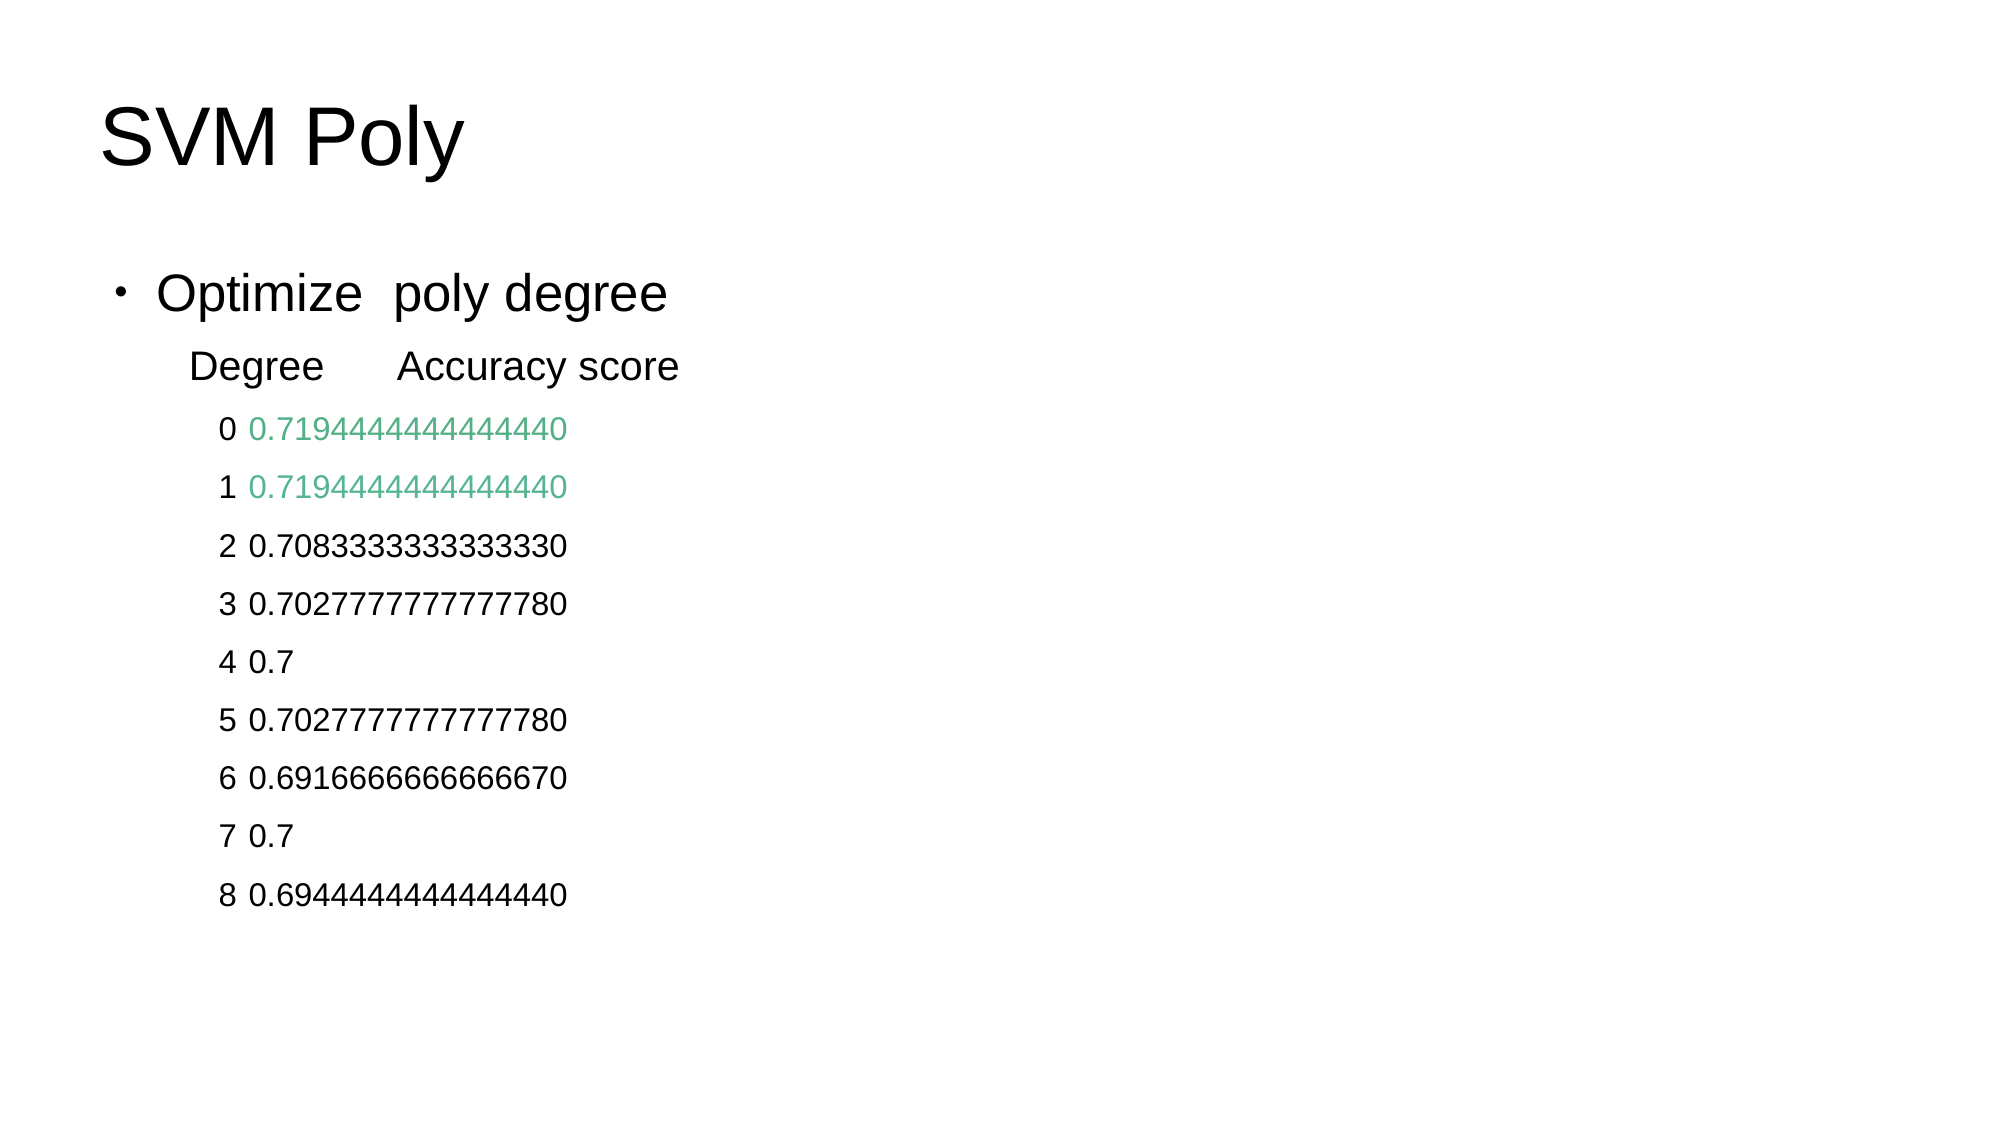

# SVM Poly
Optimize  poly degree
Degree	Accuracy score
0	0.7194444444444440
1	0.7194444444444440
2	0.7083333333333330
3	0.7027777777777780
4	0.7
5	0.7027777777777780
6	0.6916666666666670
7	0.7
8	0.6944444444444440